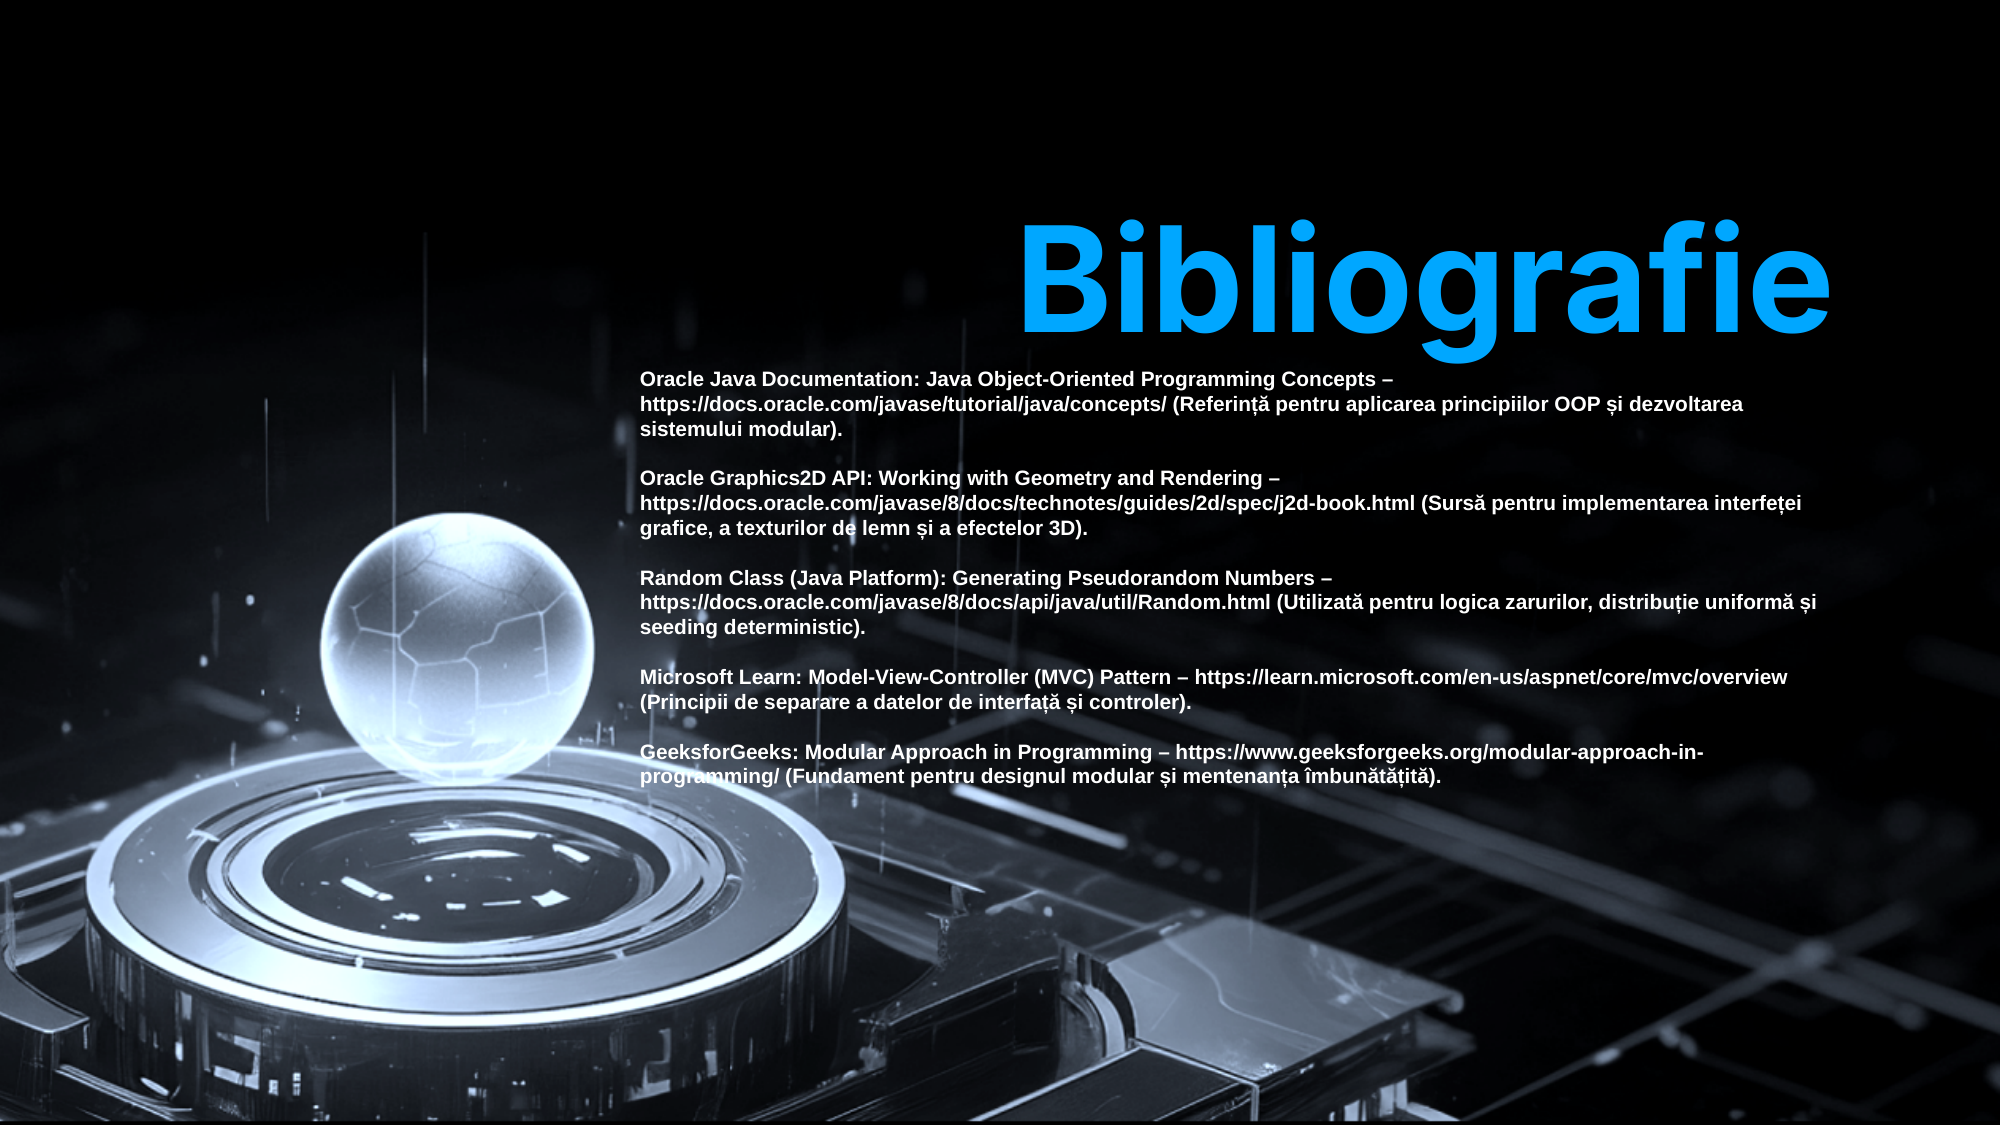

Bibliografie
# Oracle Java Documentation: Java Object-Oriented Programming Concepts – https://docs.oracle.com/javase/tutorial/java/concepts/ (Referință pentru aplicarea principiilor OOP și dezvoltarea sistemului modular). Oracle Graphics2D API: Working with Geometry and Rendering – https://docs.oracle.com/javase/8/docs/technotes/guides/2d/spec/j2d-book.html (Sursă pentru implementarea interfeței grafice, a texturilor de lemn și a efectelor 3D). Random Class (Java Platform): Generating Pseudorandom Numbers – https://docs.oracle.com/javase/8/docs/api/java/util/Random.html (Utilizată pentru logica zarurilor, distribuție uniformă și seeding deterministic). Microsoft Learn: Model-View-Controller (MVC) Pattern – https://learn.microsoft.com/en-us/aspnet/core/mvc/overview (Principii de separare a datelor de interfață și controler). GeeksforGeeks: Modular Approach in Programming – https://www.geeksforgeeks.org/modular-approach-in-programming/ (Fundament pentru designul modular și mentenanța îmbunătățită).